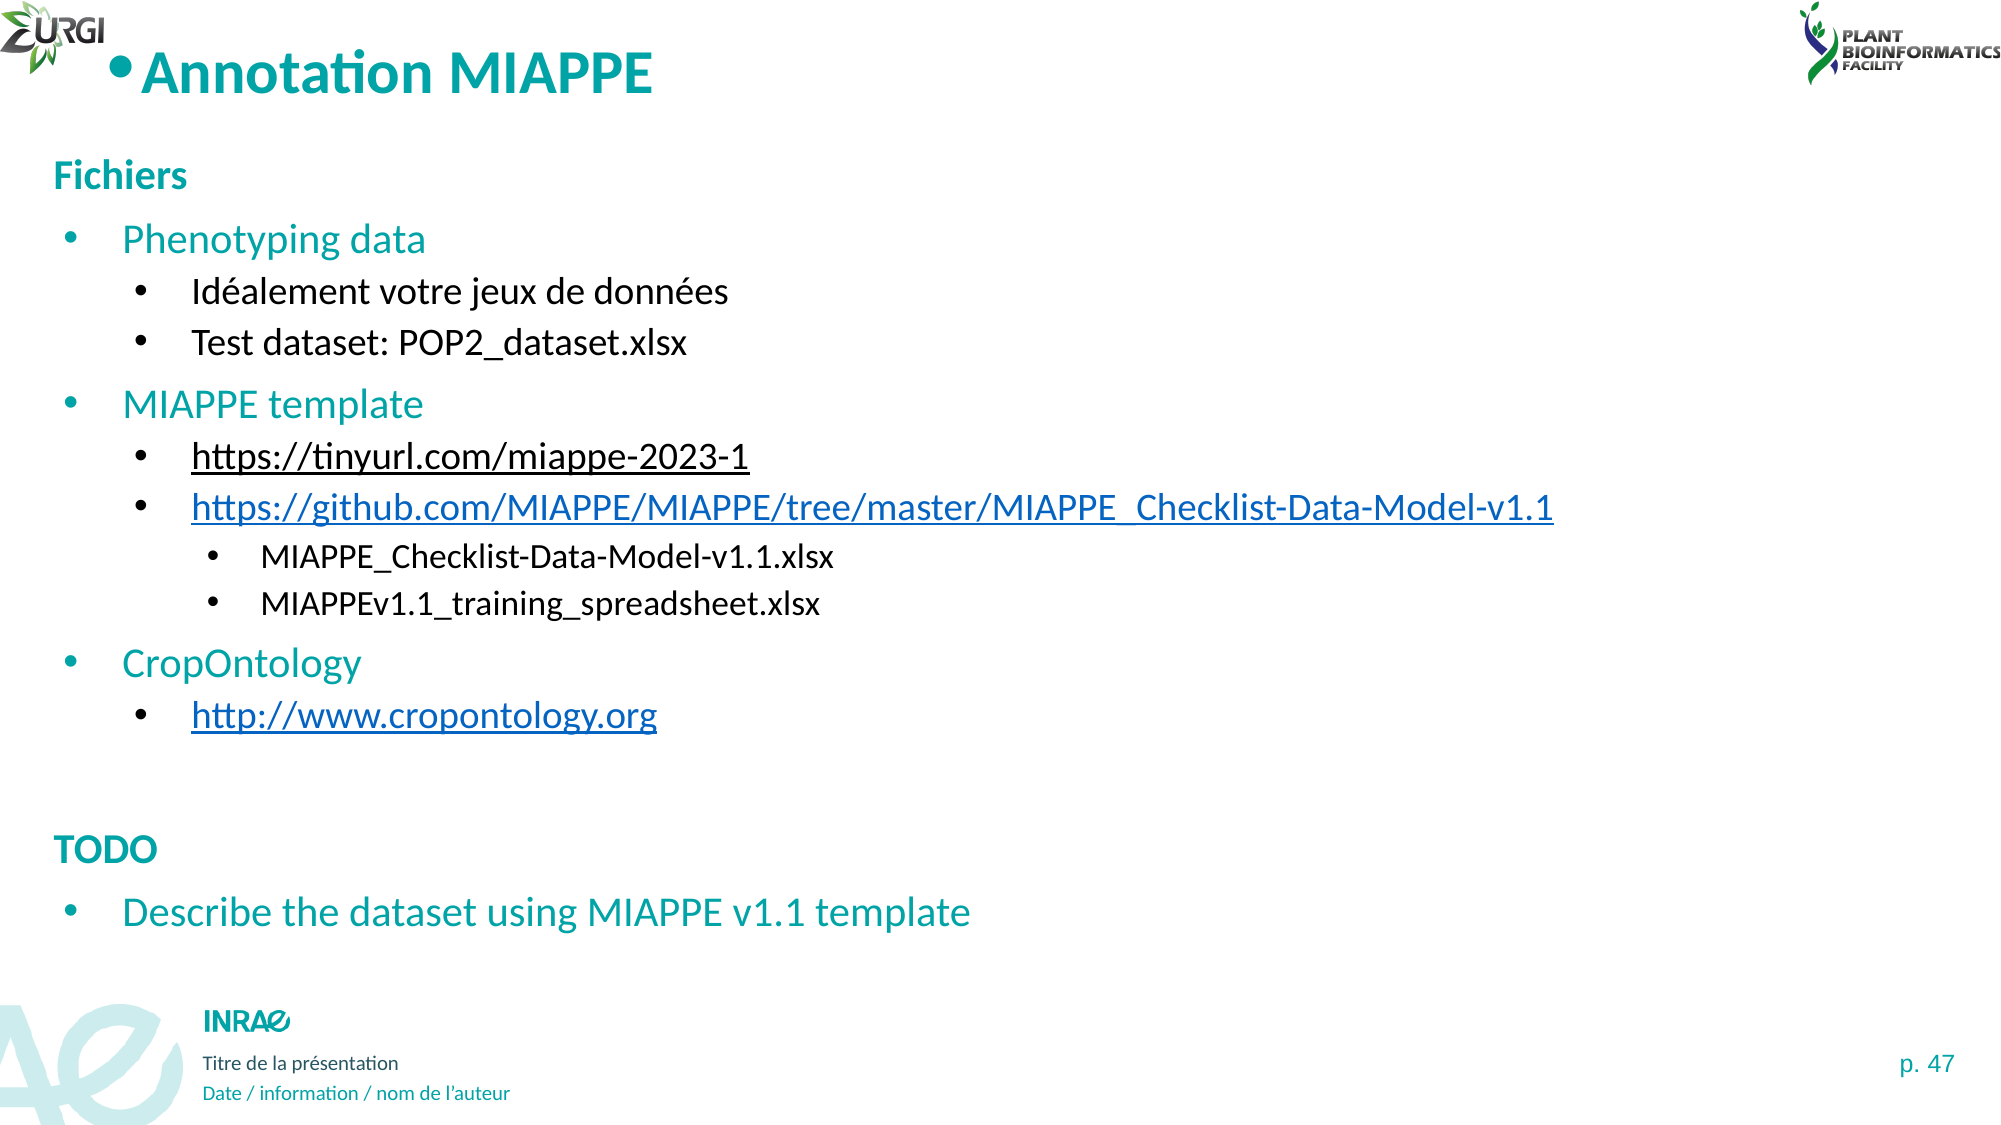

# Annotation MIAPPE
Fichiers
Phenotyping data
Idéalement votre jeux de données
Test dataset: POP2_dataset.xlsx
MIAPPE template
https://tinyurl.com/miappe-2023-1
https://github.com/MIAPPE/MIAPPE/tree/master/MIAPPE_Checklist-Data-Model-v1.1
MIAPPE_Checklist-Data-Model-v1.1.xlsx
MIAPPEv1.1_training_spreadsheet.xlsx
CropOntology
http://www.cropontology.org

TODO
Describe the dataset using MIAPPE v1.1 template